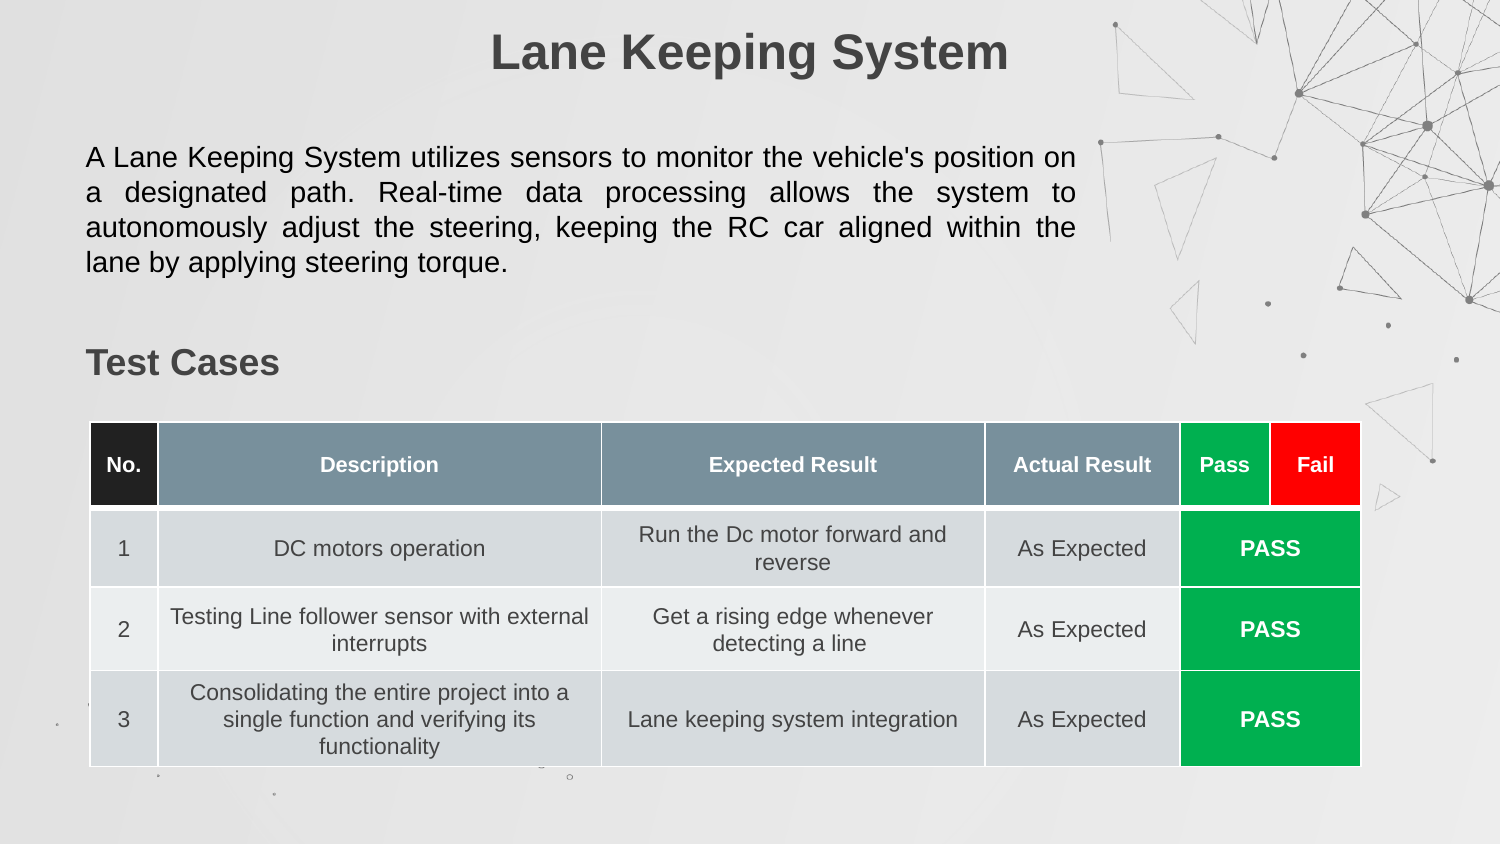

# Lane Keeping System
A Lane Keeping System utilizes sensors to monitor the vehicle's position on a designated path. Real-time data processing allows the system to autonomously adjust the steering, keeping the RC car aligned within the lane by applying steering torque.

Test Cases
| No. | Description | Expected Result | Actual Result | Pass | Fail |
| --- | --- | --- | --- | --- | --- |
| 1 | DC motors operation | Run the Dc motor forward and reverse | As Expected | PASS |  |
| 2 | Testing Line follower sensor with external interrupts | Get a rising edge whenever detecting a line | As Expected | PASS |  |
| 3 | Consolidating the entire project into a single function and verifying its functionality | Lane keeping system integration | As Expected | PASS |  |